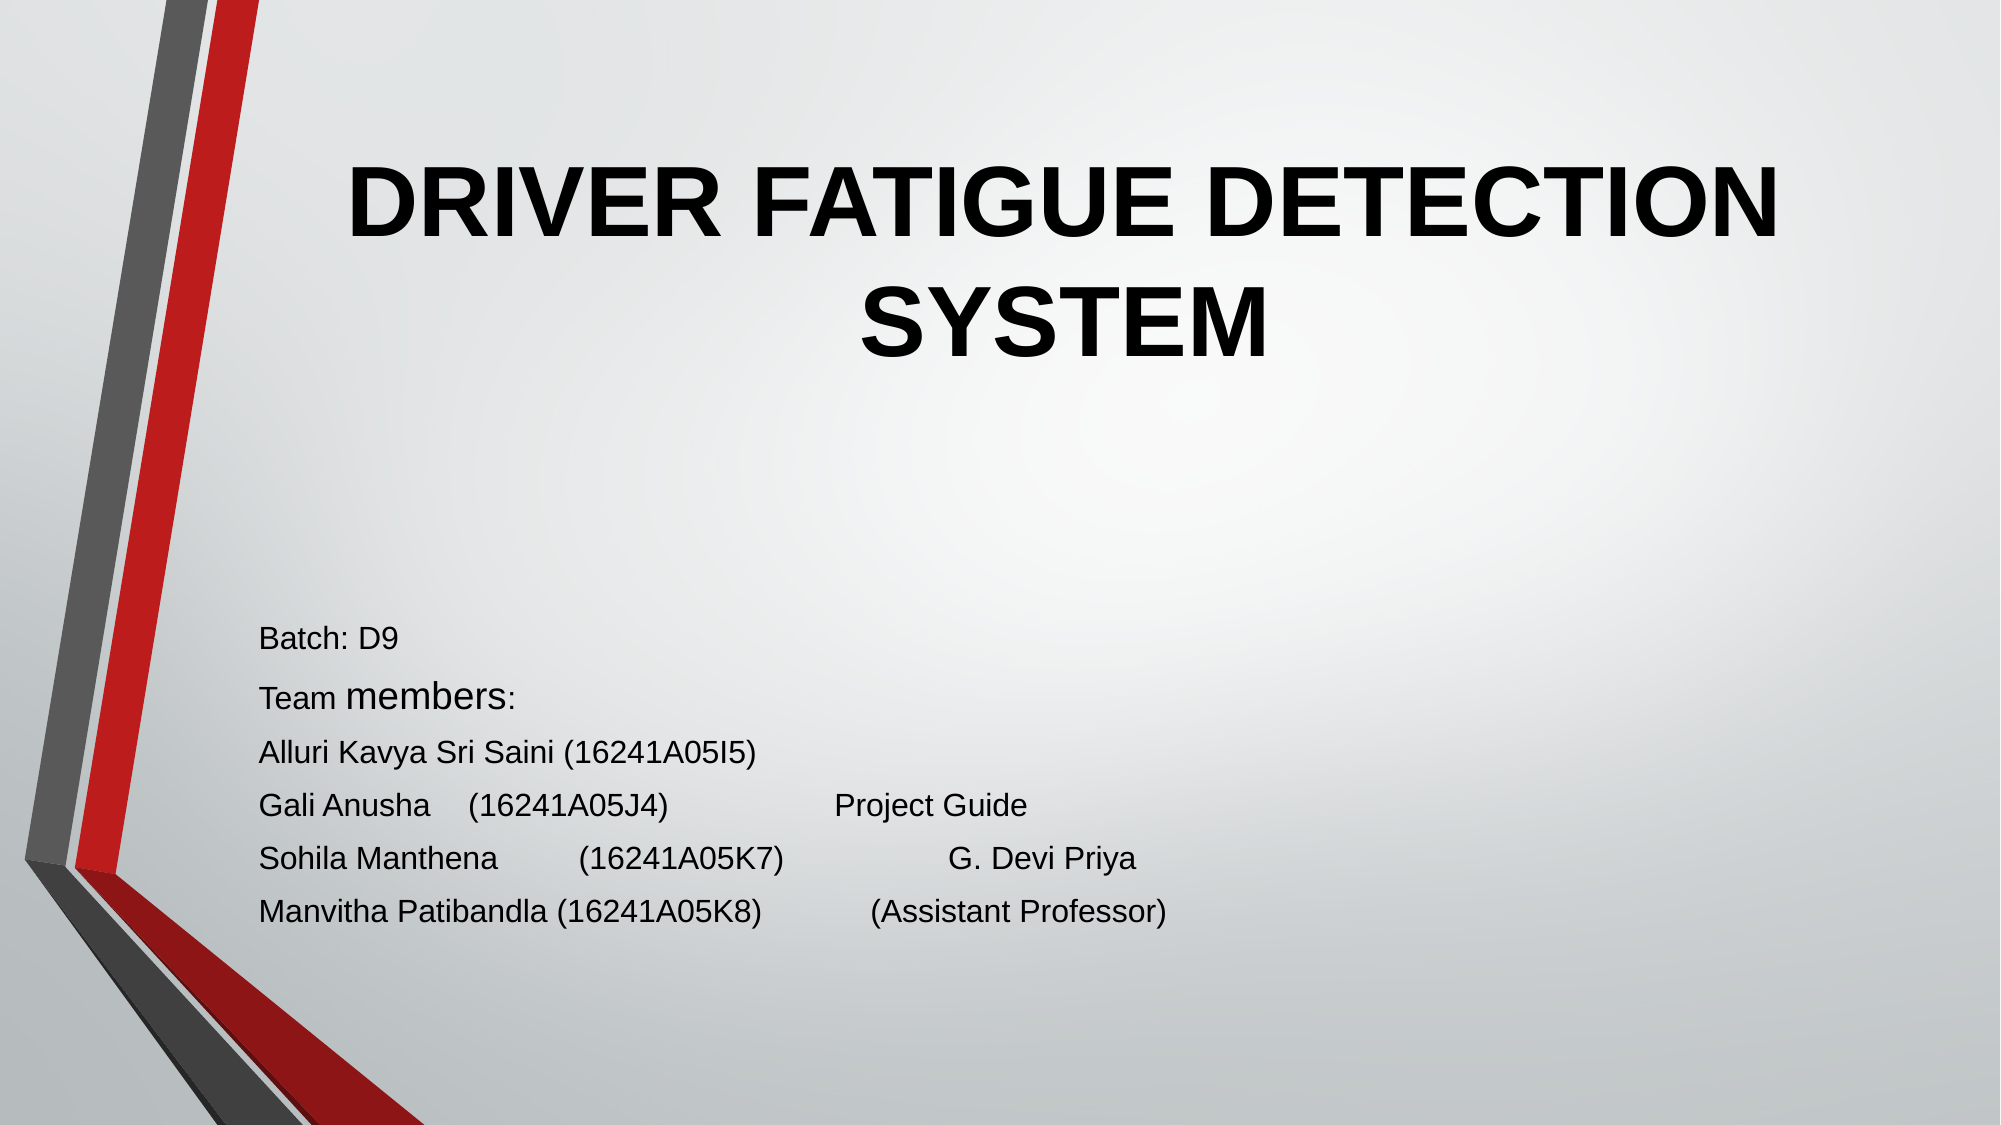

# DRIVER FATIGUE DETECTION SYSTEM

Batch: D9
Team members:
Alluri Kavya Sri Saini (16241A05I5)
Gali Anusha		  (16241A05J4)											Project Guide
Sohila Manthena         (16241A05K7)			 								  G. Devi Priya
Manvitha Patibandla (16241A05K8)										    (Assistant Professor)